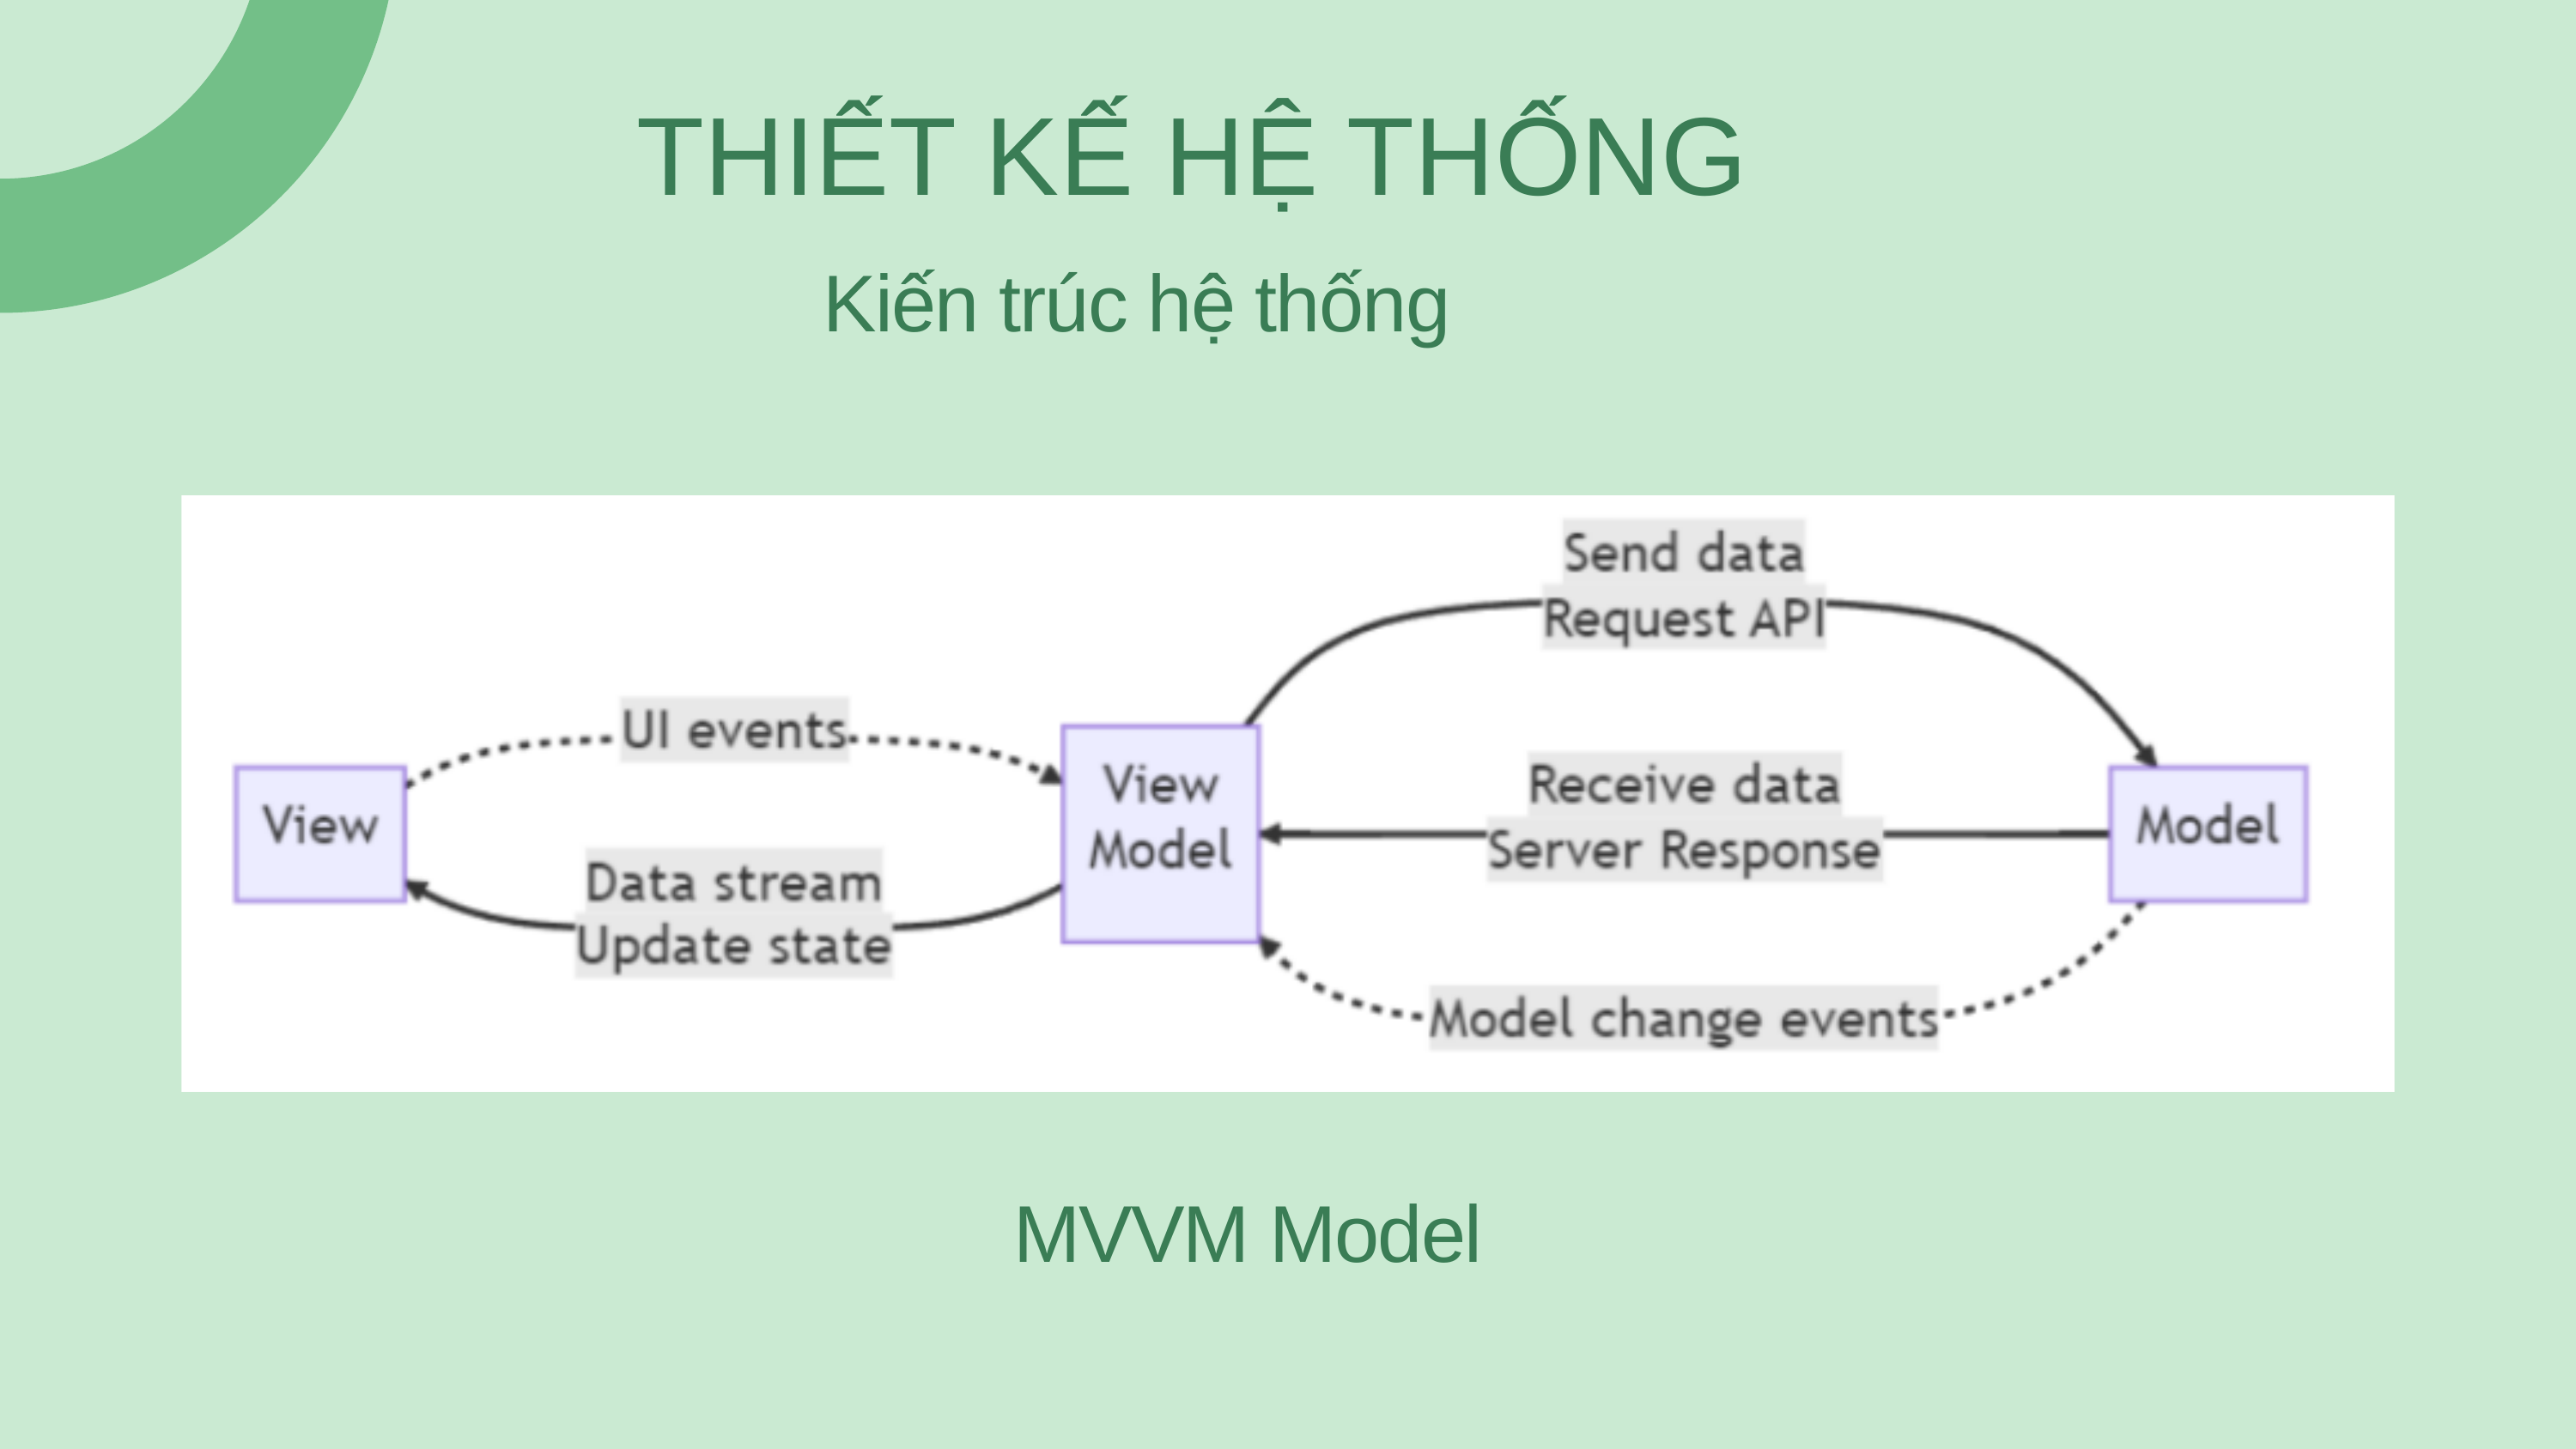

THIẾT KẾ HỆ THỐNG
Kiến trúc hệ thống

MVVM Model